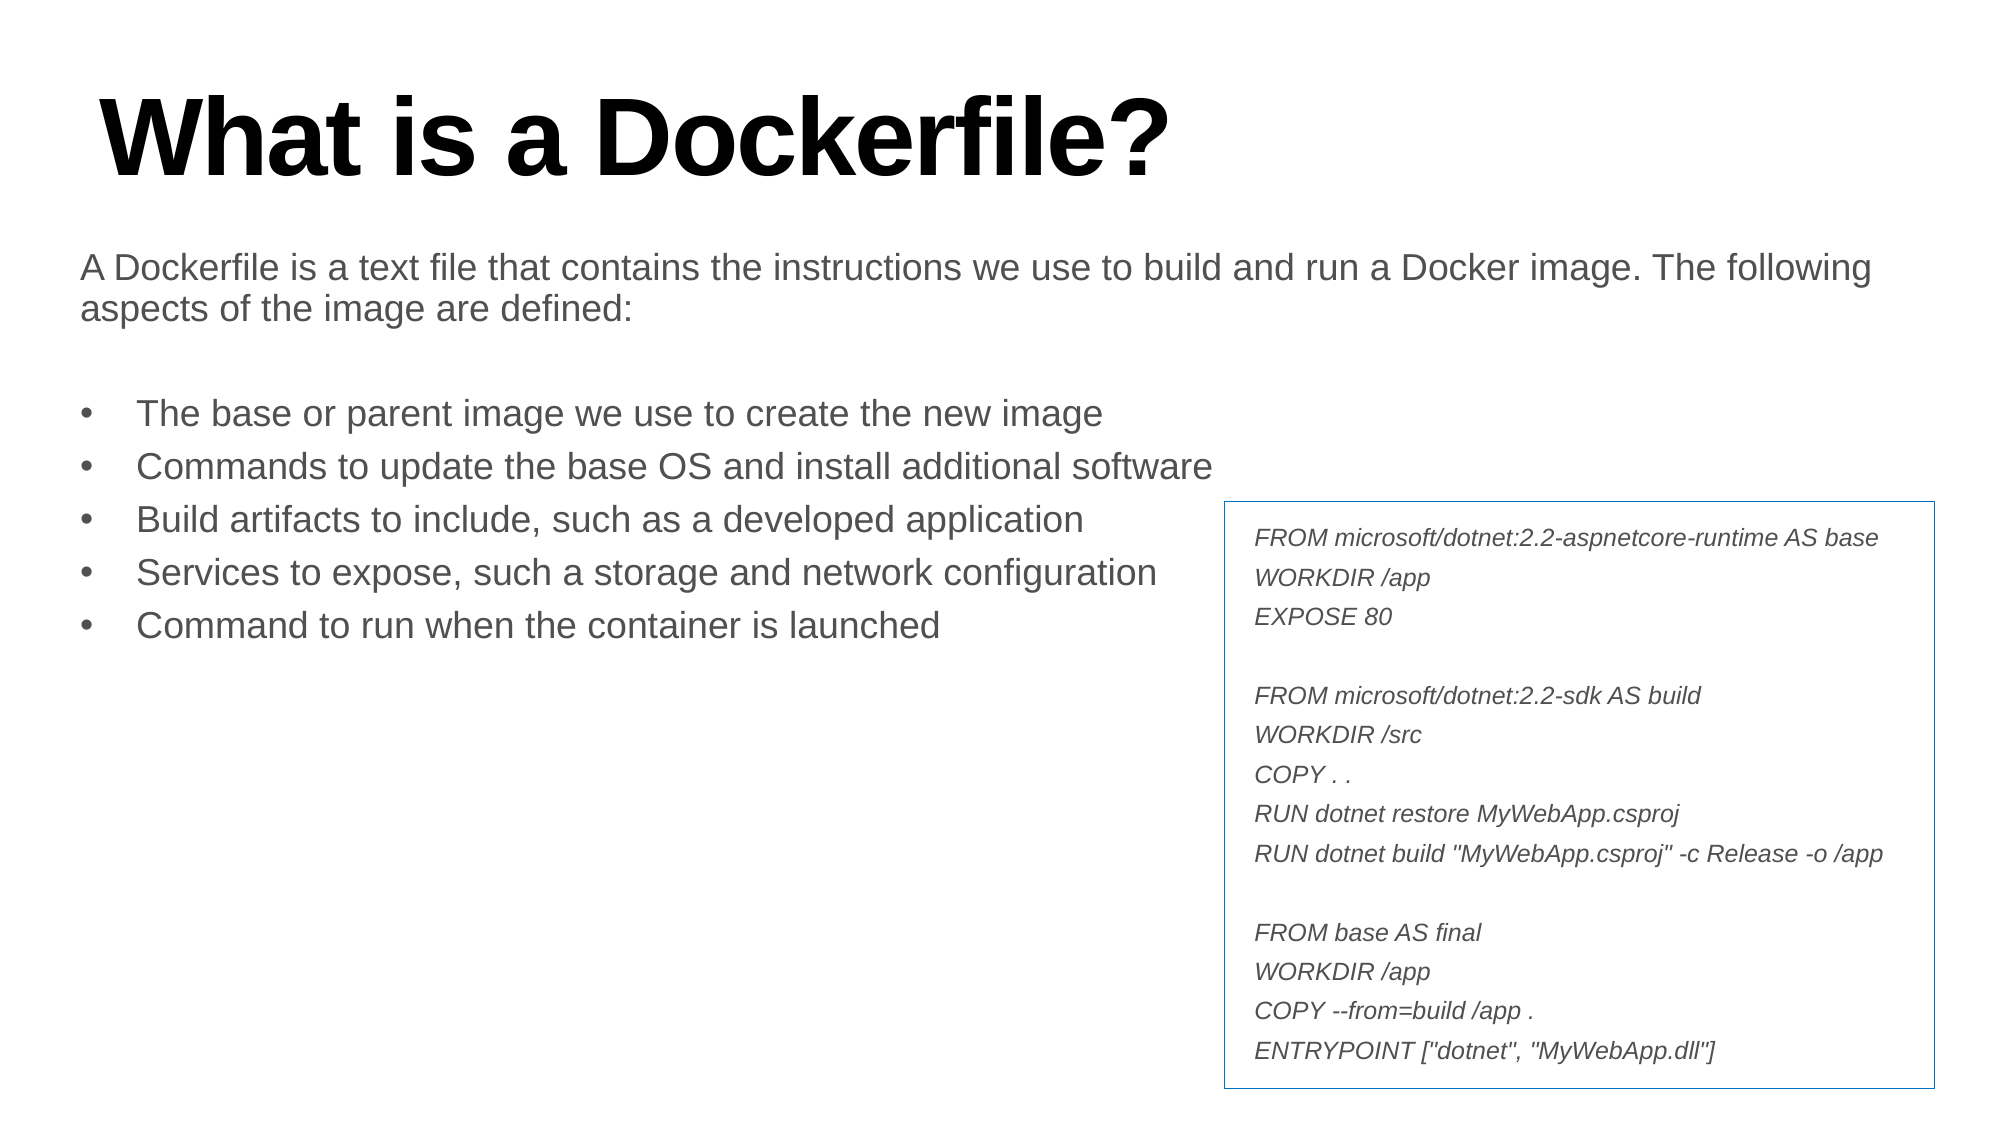

# What is a Dockerfile?
A Dockerfile is a text file that contains the instructions we use to build and run a Docker image. The following aspects of the image are defined:

The base or parent image we use to create the new image
Commands to update the base OS and install additional software
Build artifacts to include, such as a developed application
Services to expose, such a storage and network configuration
Command to run when the container is launched
FROM microsoft/dotnet:2.2-aspnetcore-runtime AS base
WORKDIR /app
EXPOSE 80

FROM microsoft/dotnet:2.2-sdk AS build
WORKDIR /src
COPY . .
RUN dotnet restore MyWebApp.csproj
RUN dotnet build "MyWebApp.csproj" -c Release -o /app

FROM base AS final
WORKDIR /app
COPY --from=build /app .
ENTRYPOINT ["dotnet", "MyWebApp.dll"]